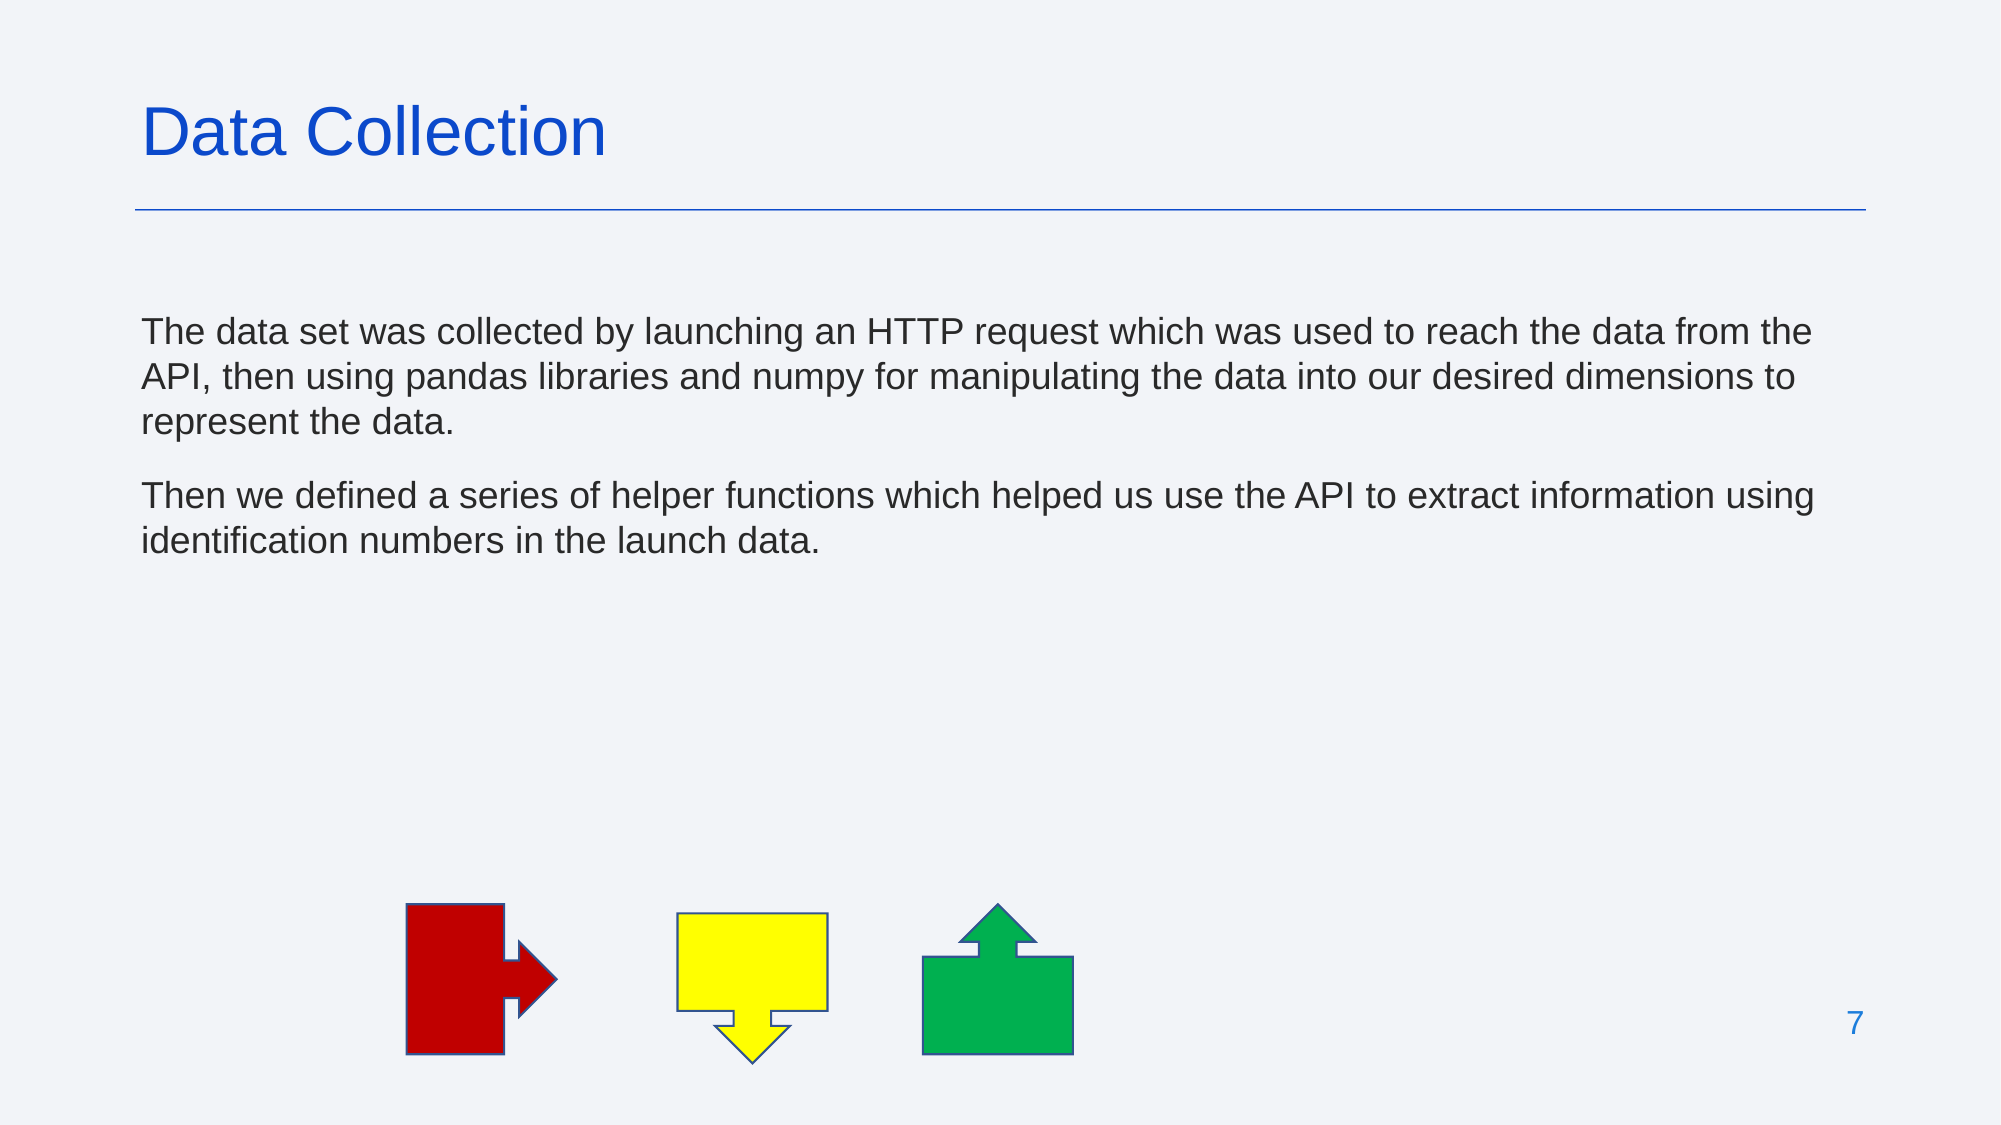

Data Collection
The data set was collected by launching an HTTP request which was used to reach the data from the API, then using pandas libraries and numpy for manipulating the data into our desired dimensions to represent the data.
Then we defined a series of helper functions which helped us use the API to extract information using identification numbers in the launch data.

7